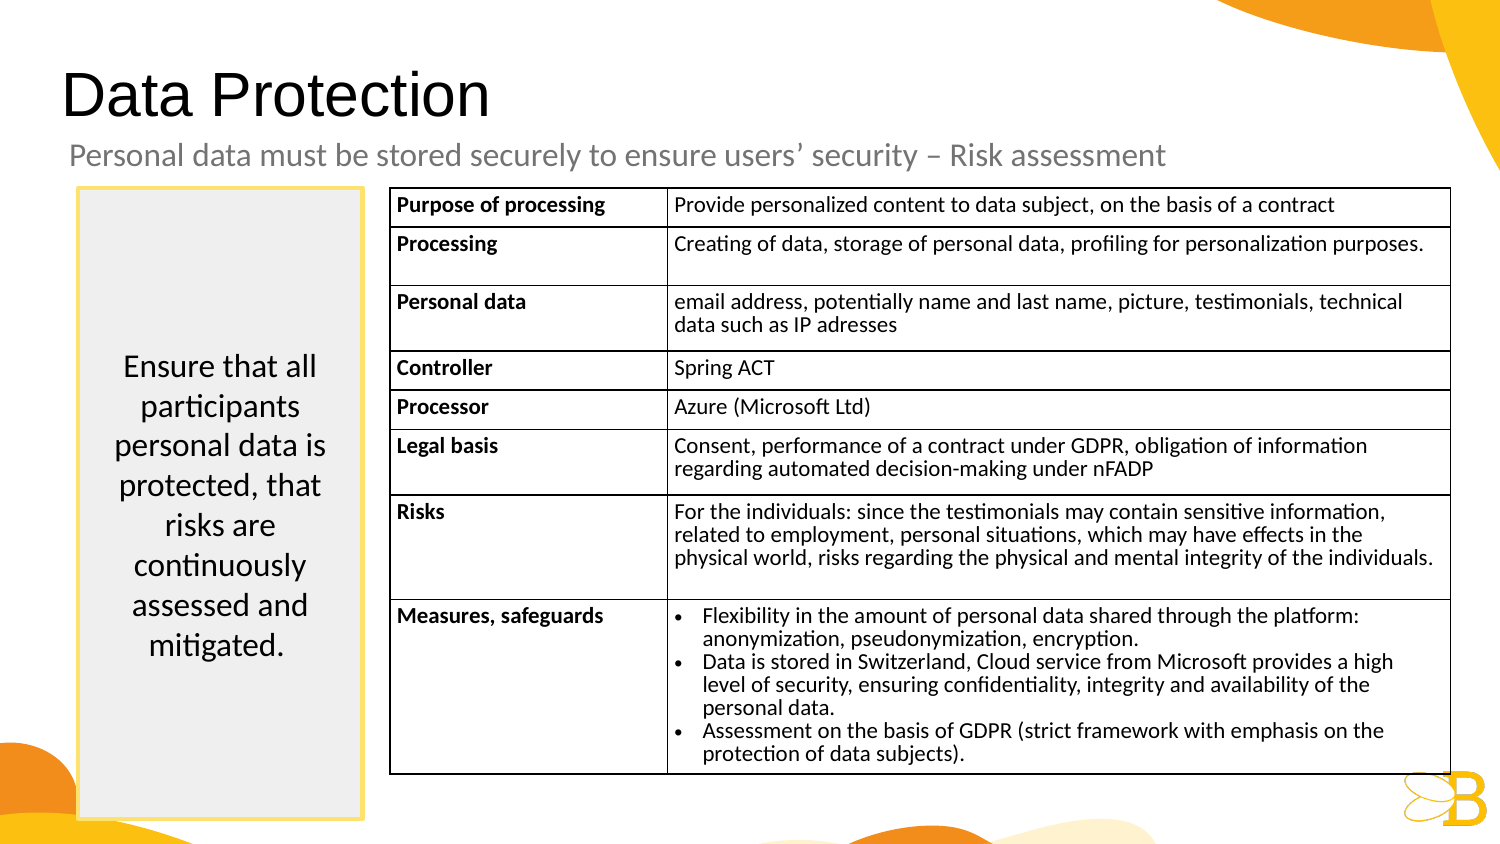

# Data Protection
Personal data must be stored securely to ensure users’ security – Risk assessment
Ensure that all participants personal data is protected, that risks are continuously assessed and mitigated.
| Purpose of processing | Provide personalized content to data subject, on the basis of a contract |
| --- | --- |
| Processing | Creating of data, storage of personal data, profiling for personalization purposes. |
| Personal data | email address, potentially name and last name, picture, testimonials, technical data such as IP adresses |
| Controller | Spring ACT |
| Processor | Azure (Microsoft Ltd) |
| Legal basis | Consent, performance of a contract under GDPR, obligation of information regarding automated decision-making under nFADP |
| Risks | For the individuals: since the testimonials may contain sensitive information, related to employment, personal situations, which may have effects in the physical world, risks regarding the physical and mental integrity of the individuals. |
| Measures, safeguards | Flexibility in the amount of personal data shared through the platform: anonymization, pseudonymization, encryption.  Data is stored in Switzerland, Cloud service from Microsoft provides a high level of security, ensuring confidentiality, integrity and availability of the personal data. Assessment on the basis of GDPR (strict framework with emphasis on the protection of data subjects). |